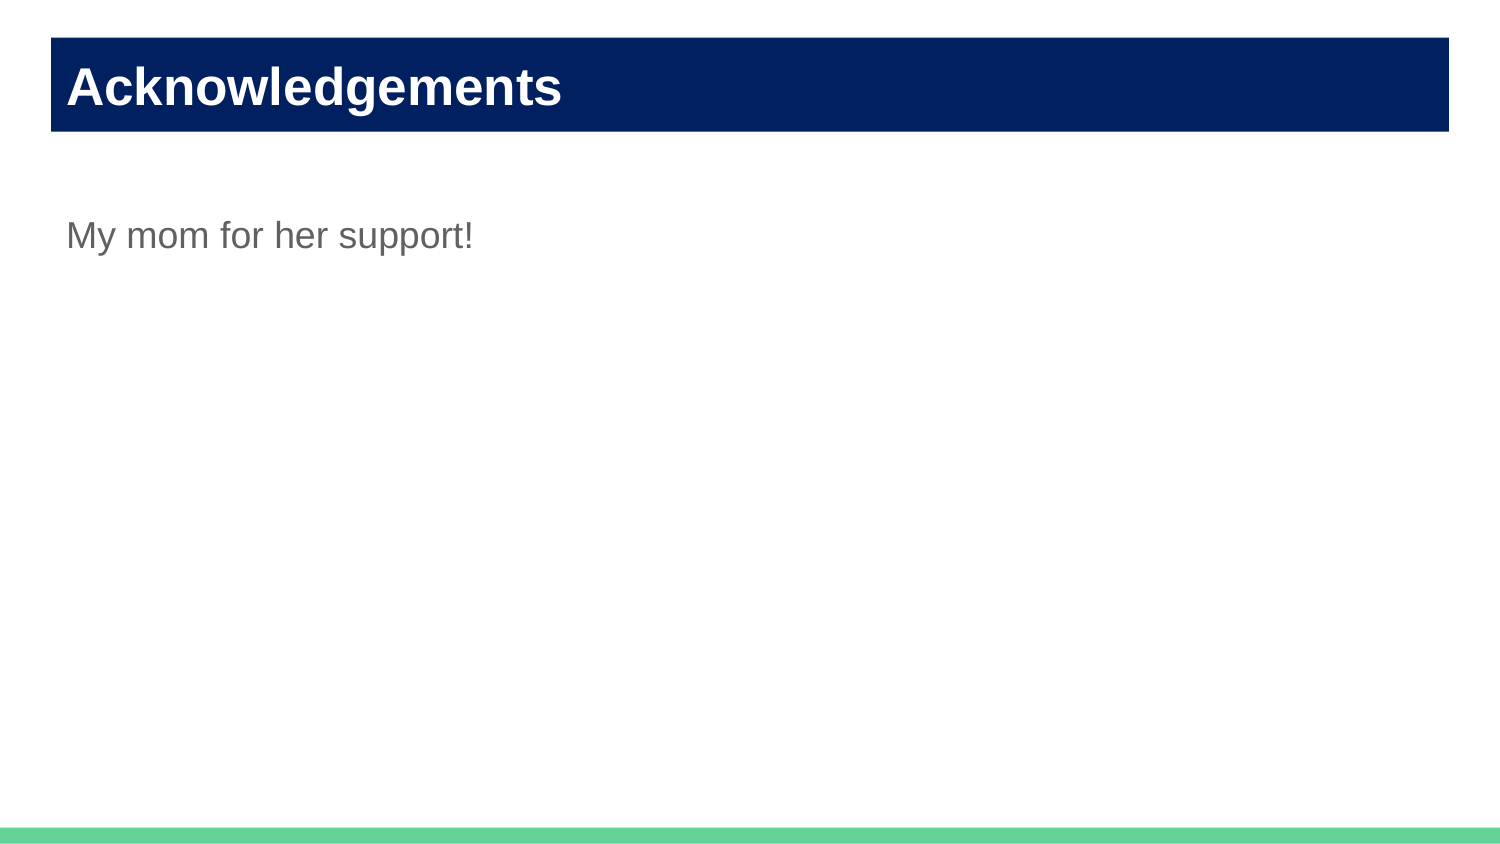

# Acknowledgements
My mom for her support!